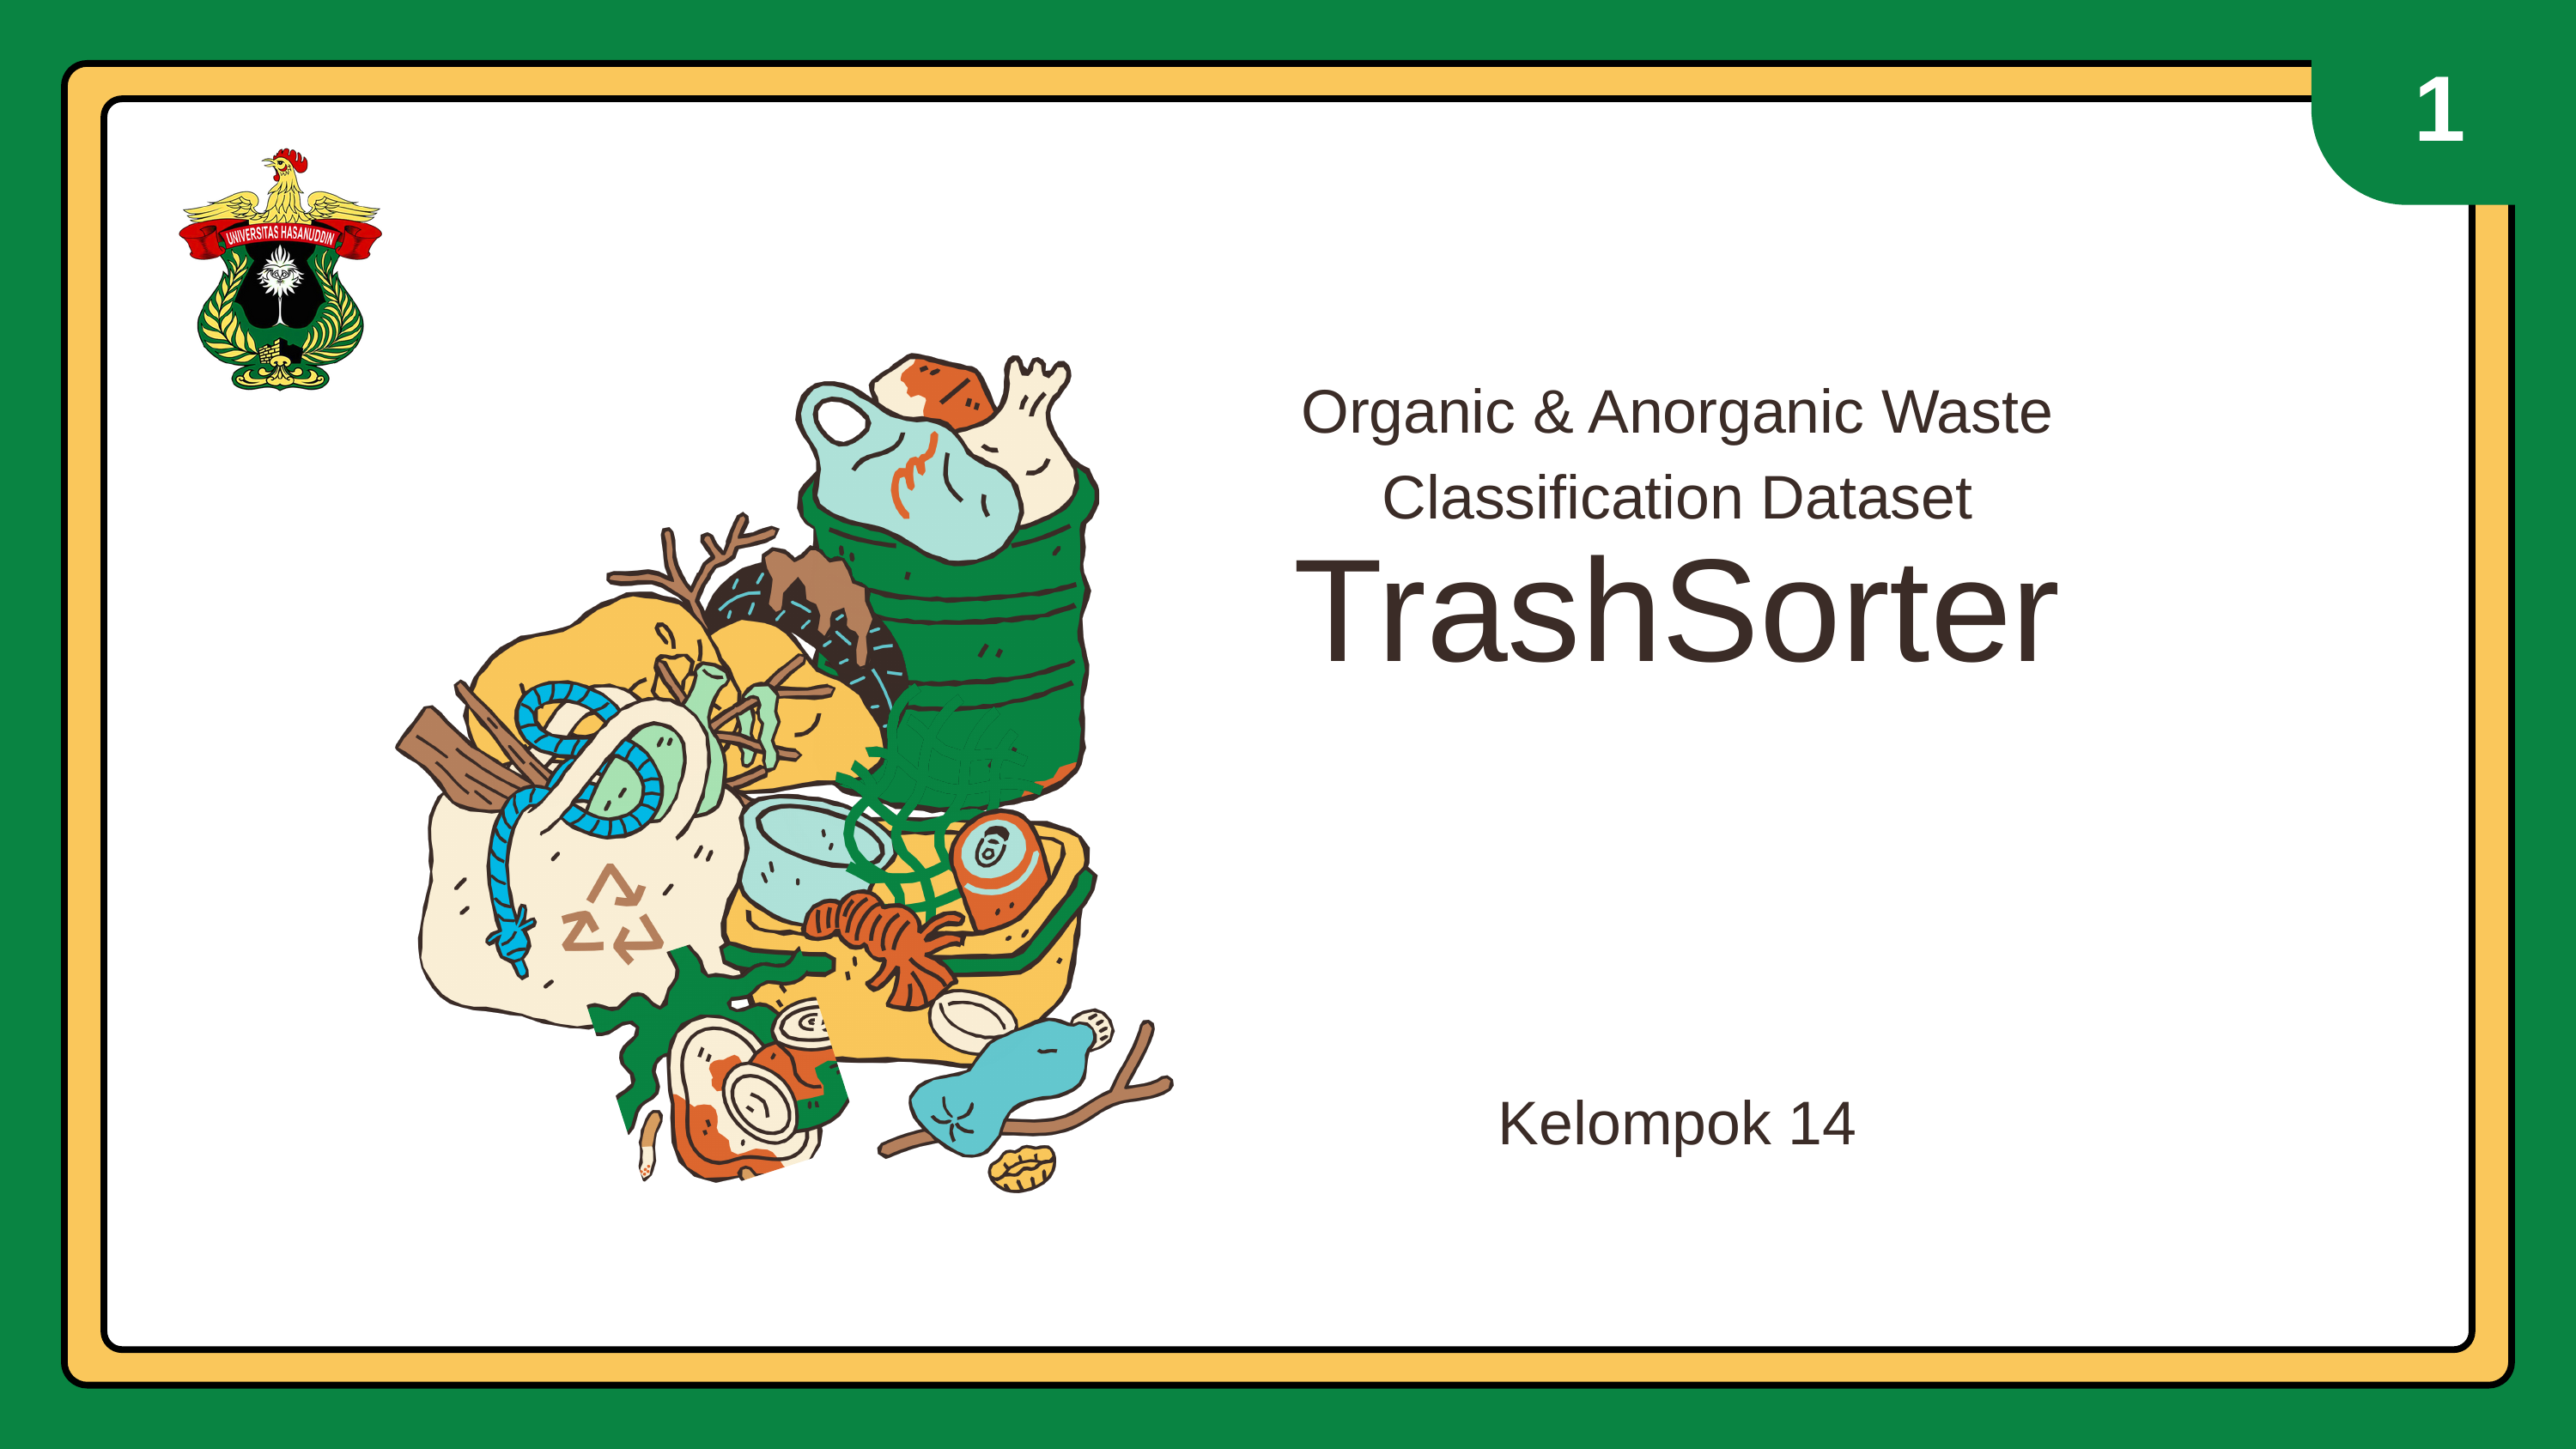

1

Organic & Anorganic Waste Classification Dataset
TrashSorter
Kelompok 14